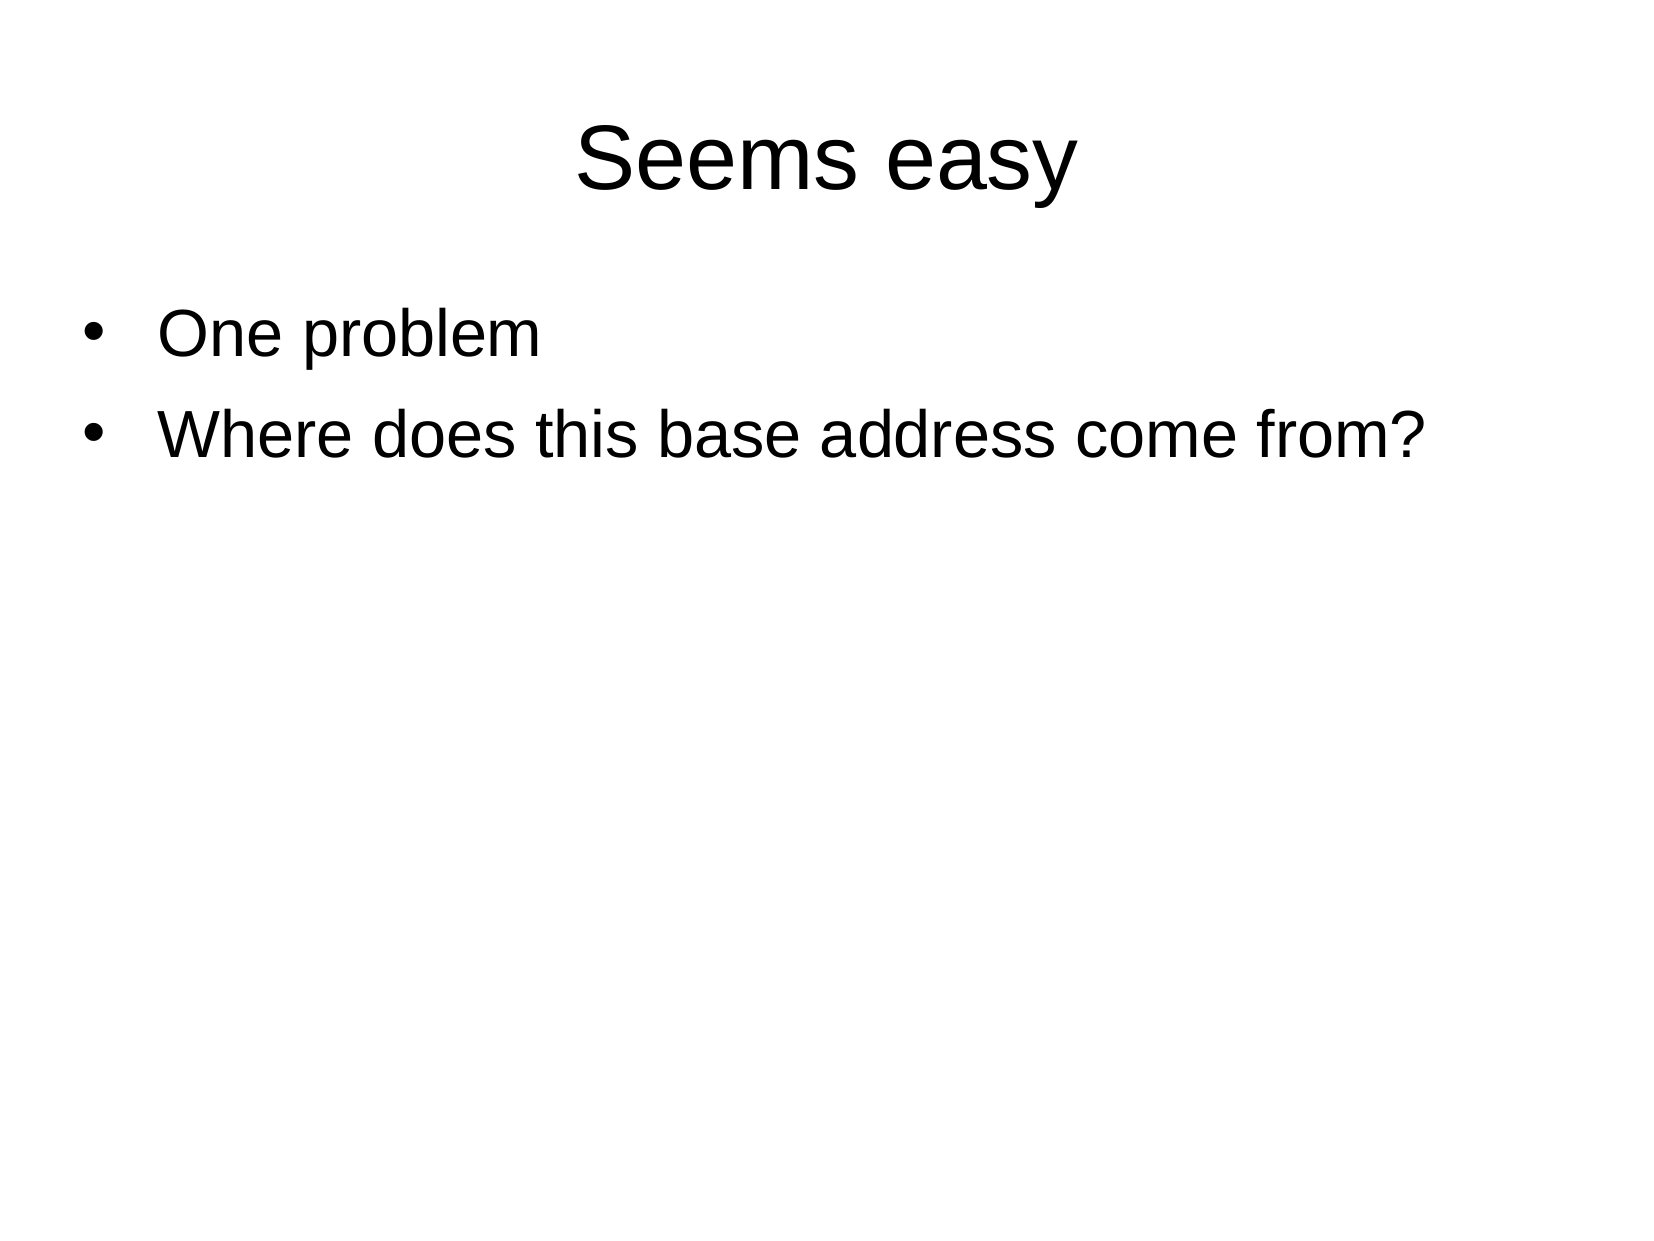

Seems easy
One problem
Where does this base address come from?